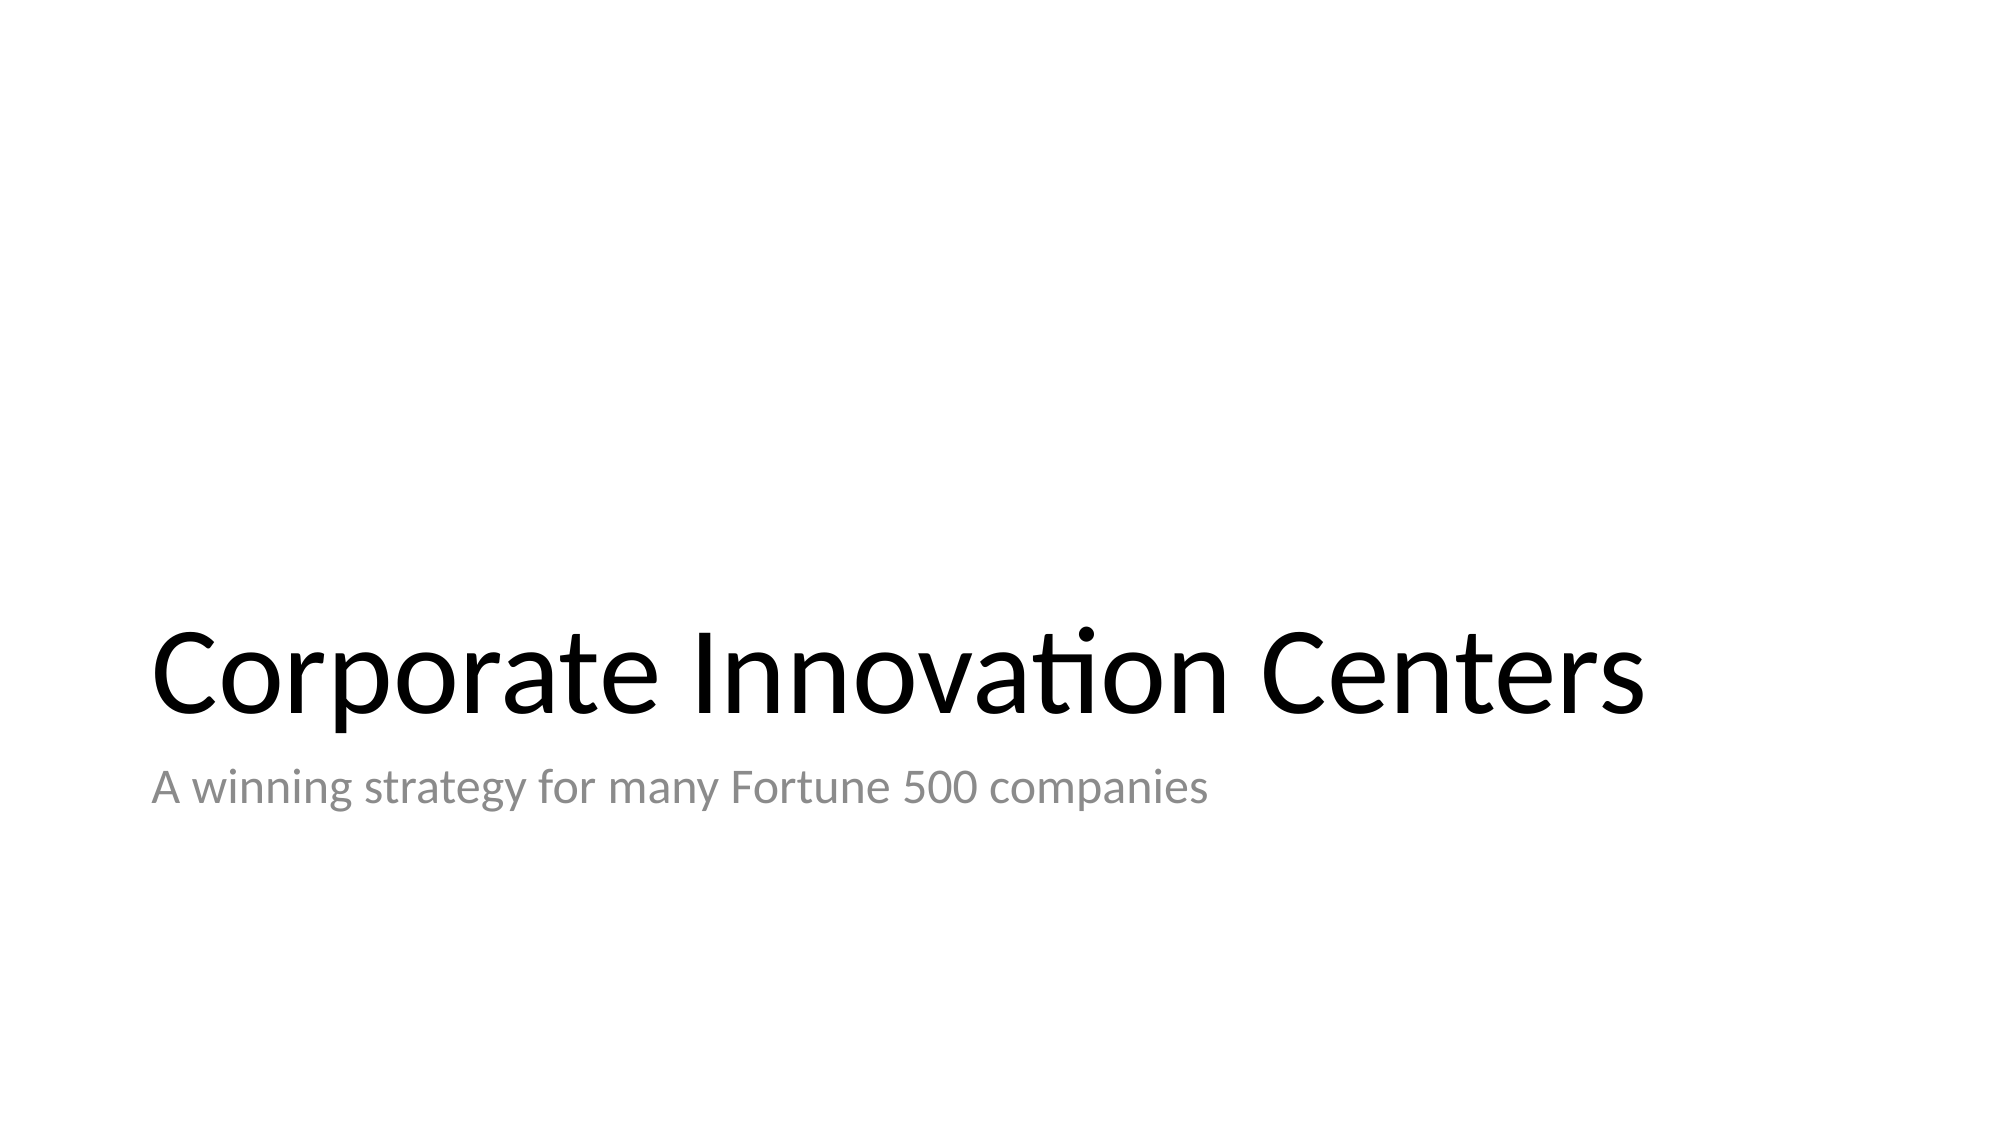

# Corporate Innovation Centers
A winning strategy for many Fortune 500 companies